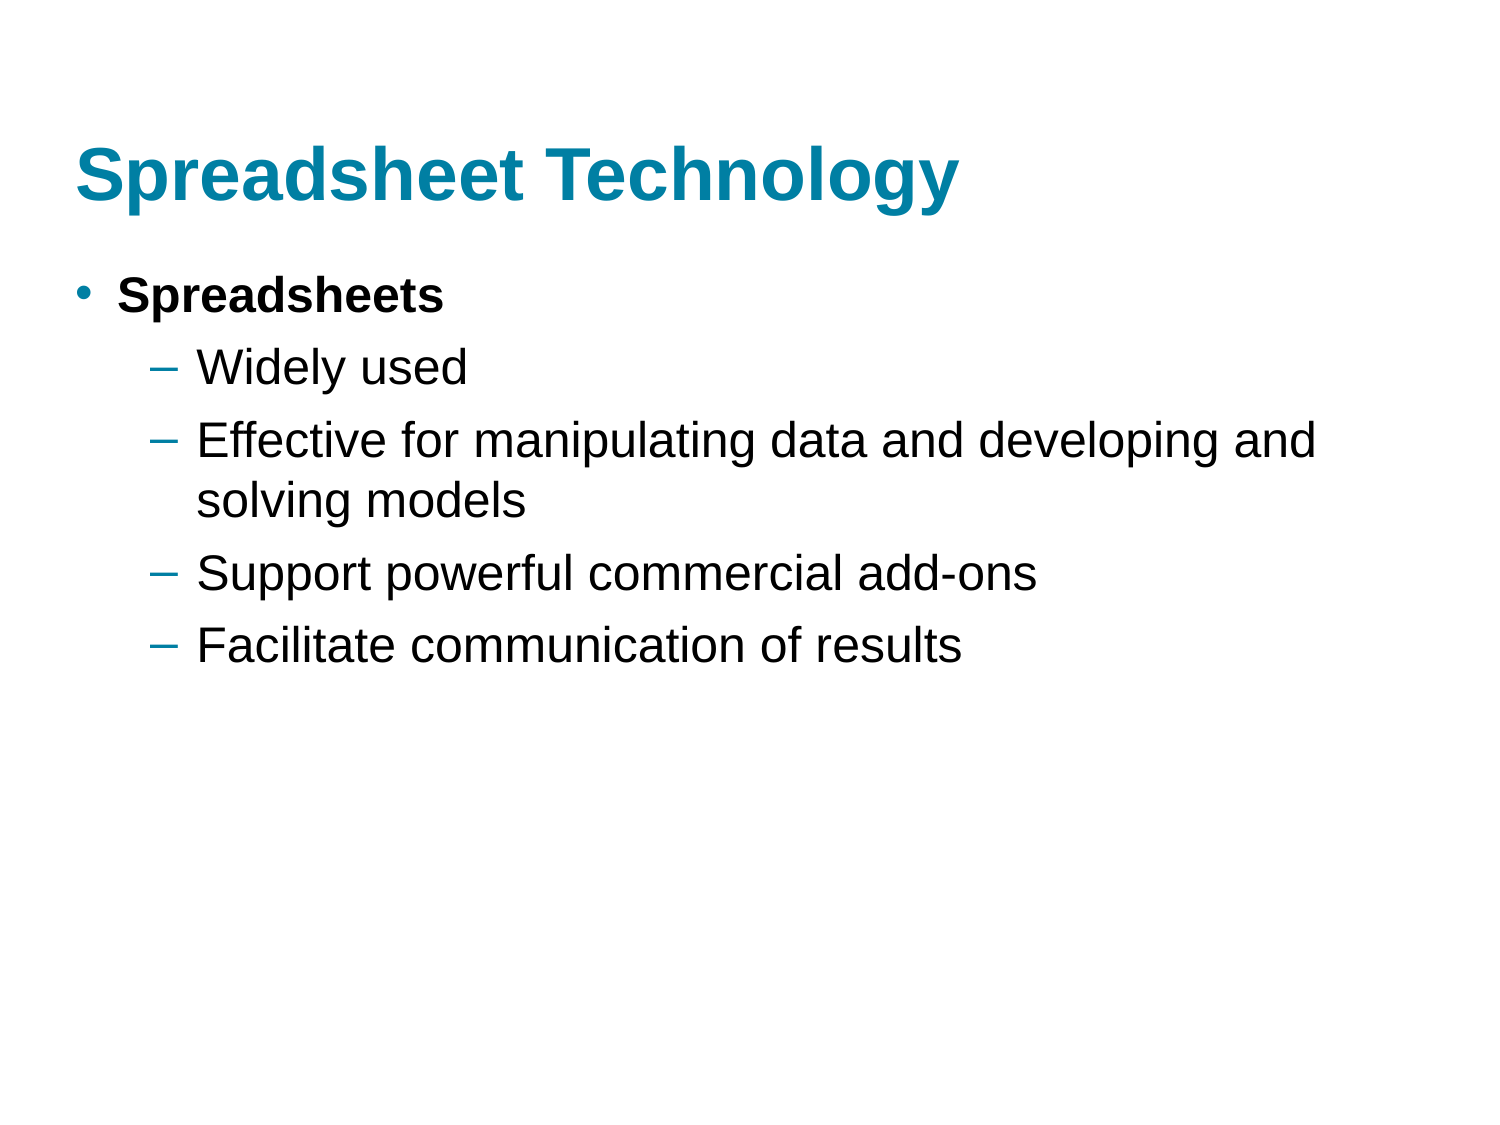

9/1/2021
10
# Spreadsheet Technology
Spreadsheets
Widely used
Effective for manipulating data and developing and solving models
Support powerful commercial add-ons
Facilitate communication of results